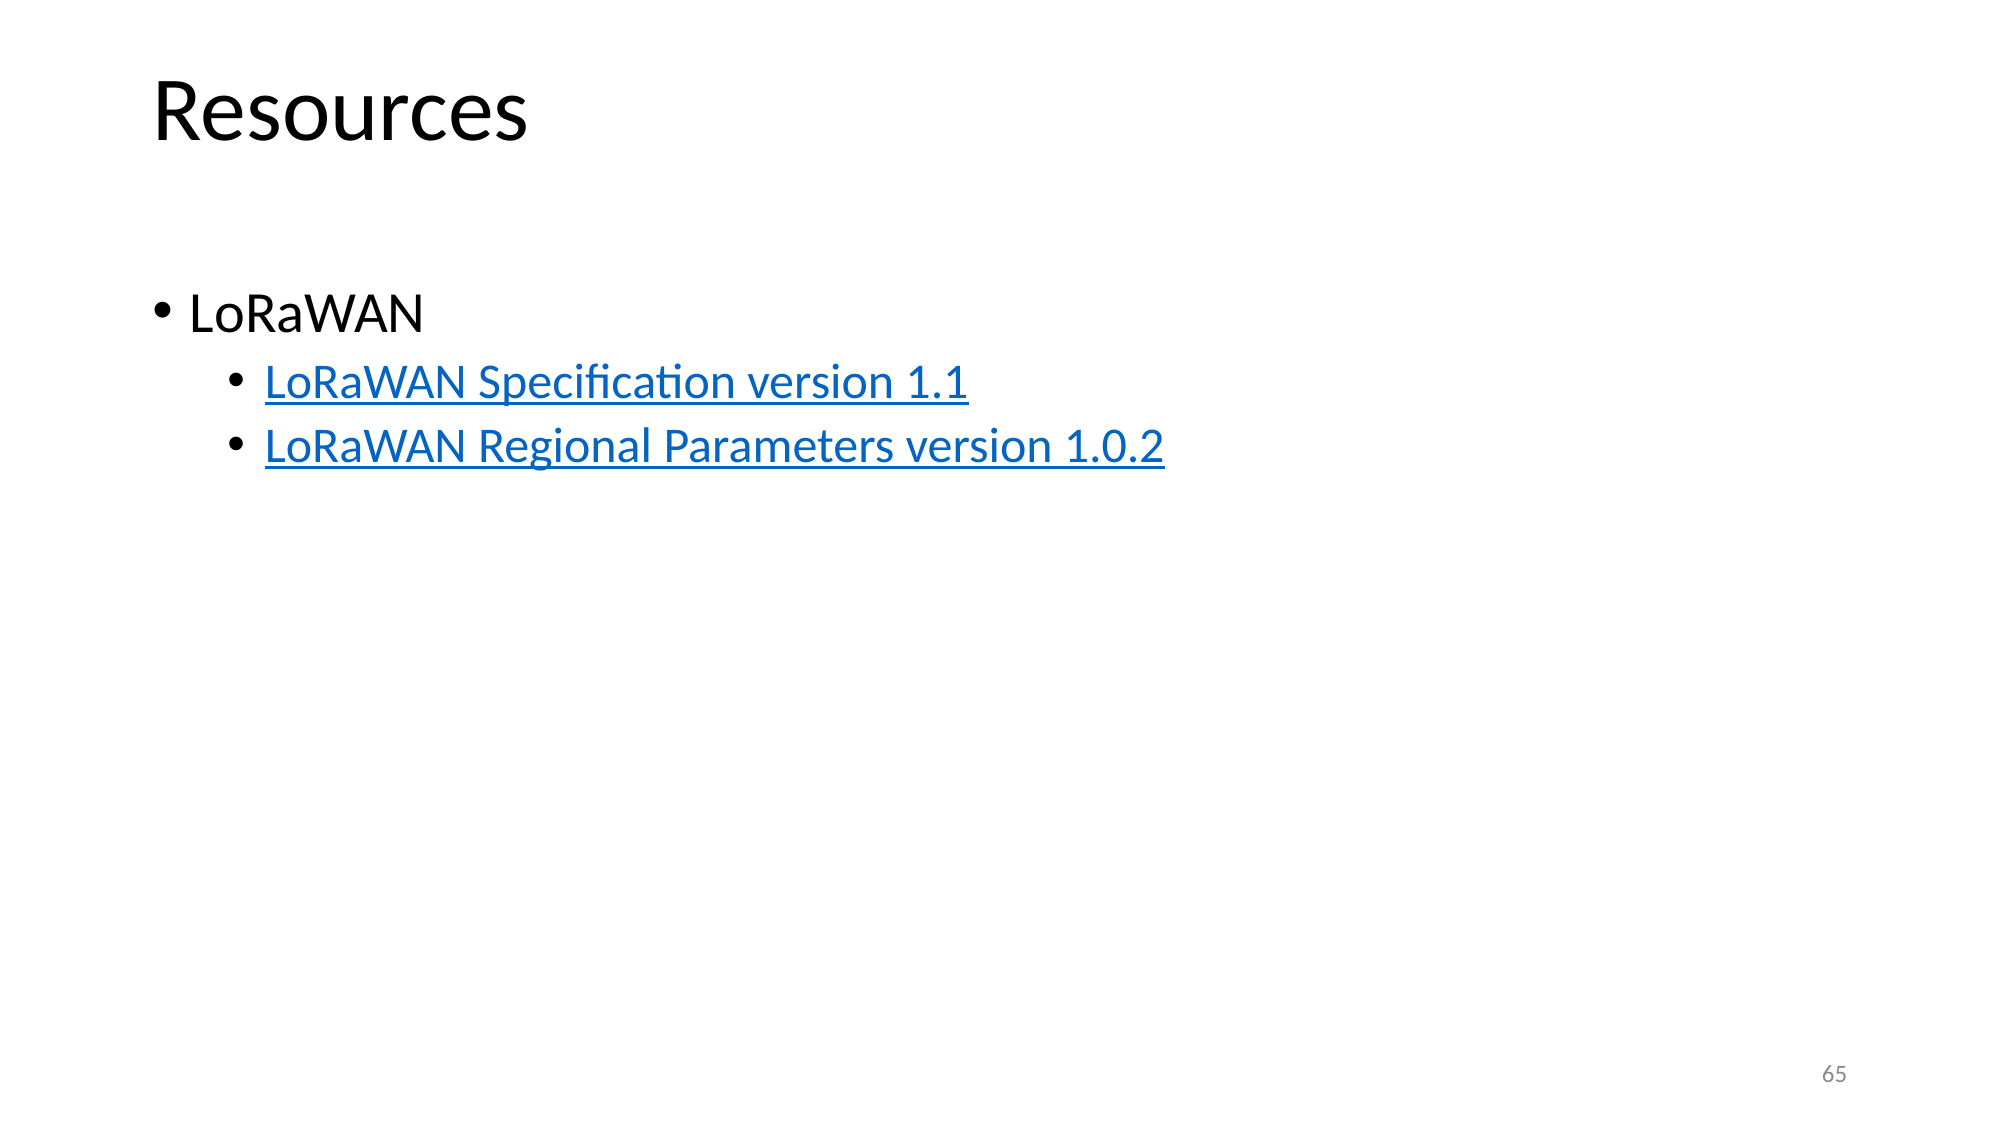

# Resources
LoRaWAN
LoRaWAN Specification version 1.1
LoRaWAN Regional Parameters version 1.0.2

65